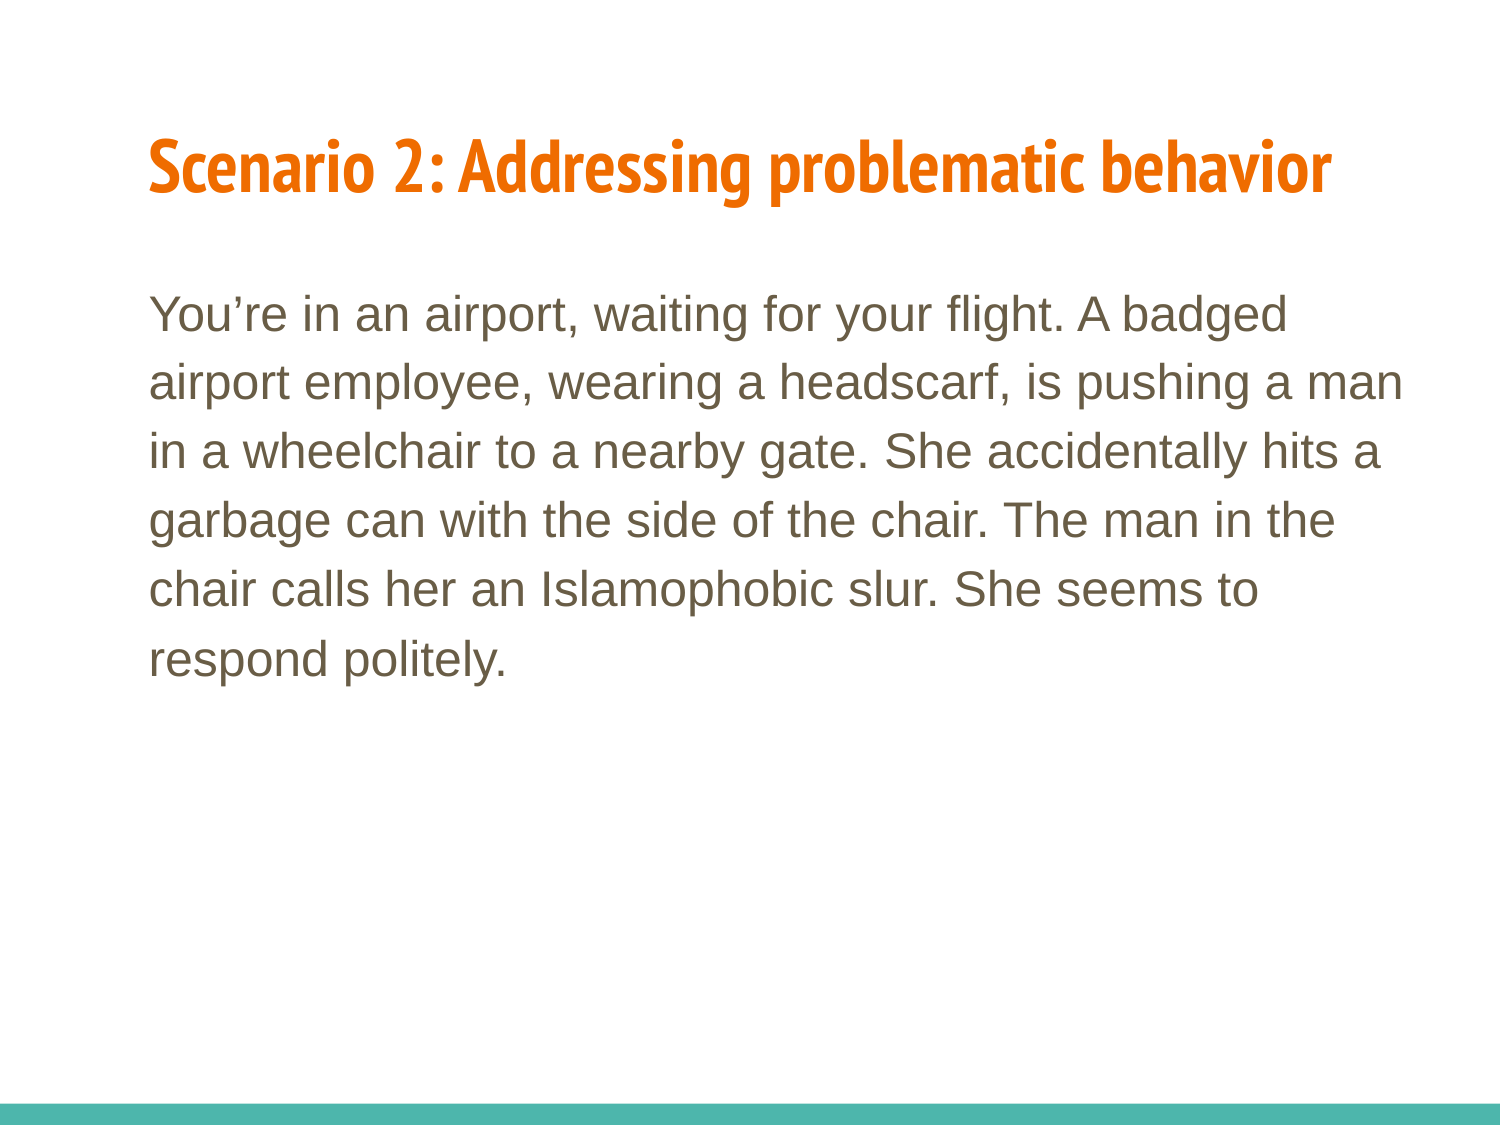

# Scenario 2: Addressing problematic behavior
You’re in an airport, waiting for your flight. A badged airport employee, wearing a headscarf, is pushing a man in a wheelchair to a nearby gate. She accidentally hits a garbage can with the side of the chair. The man in the chair calls her an Islamophobic slur. She seems to respond politely.